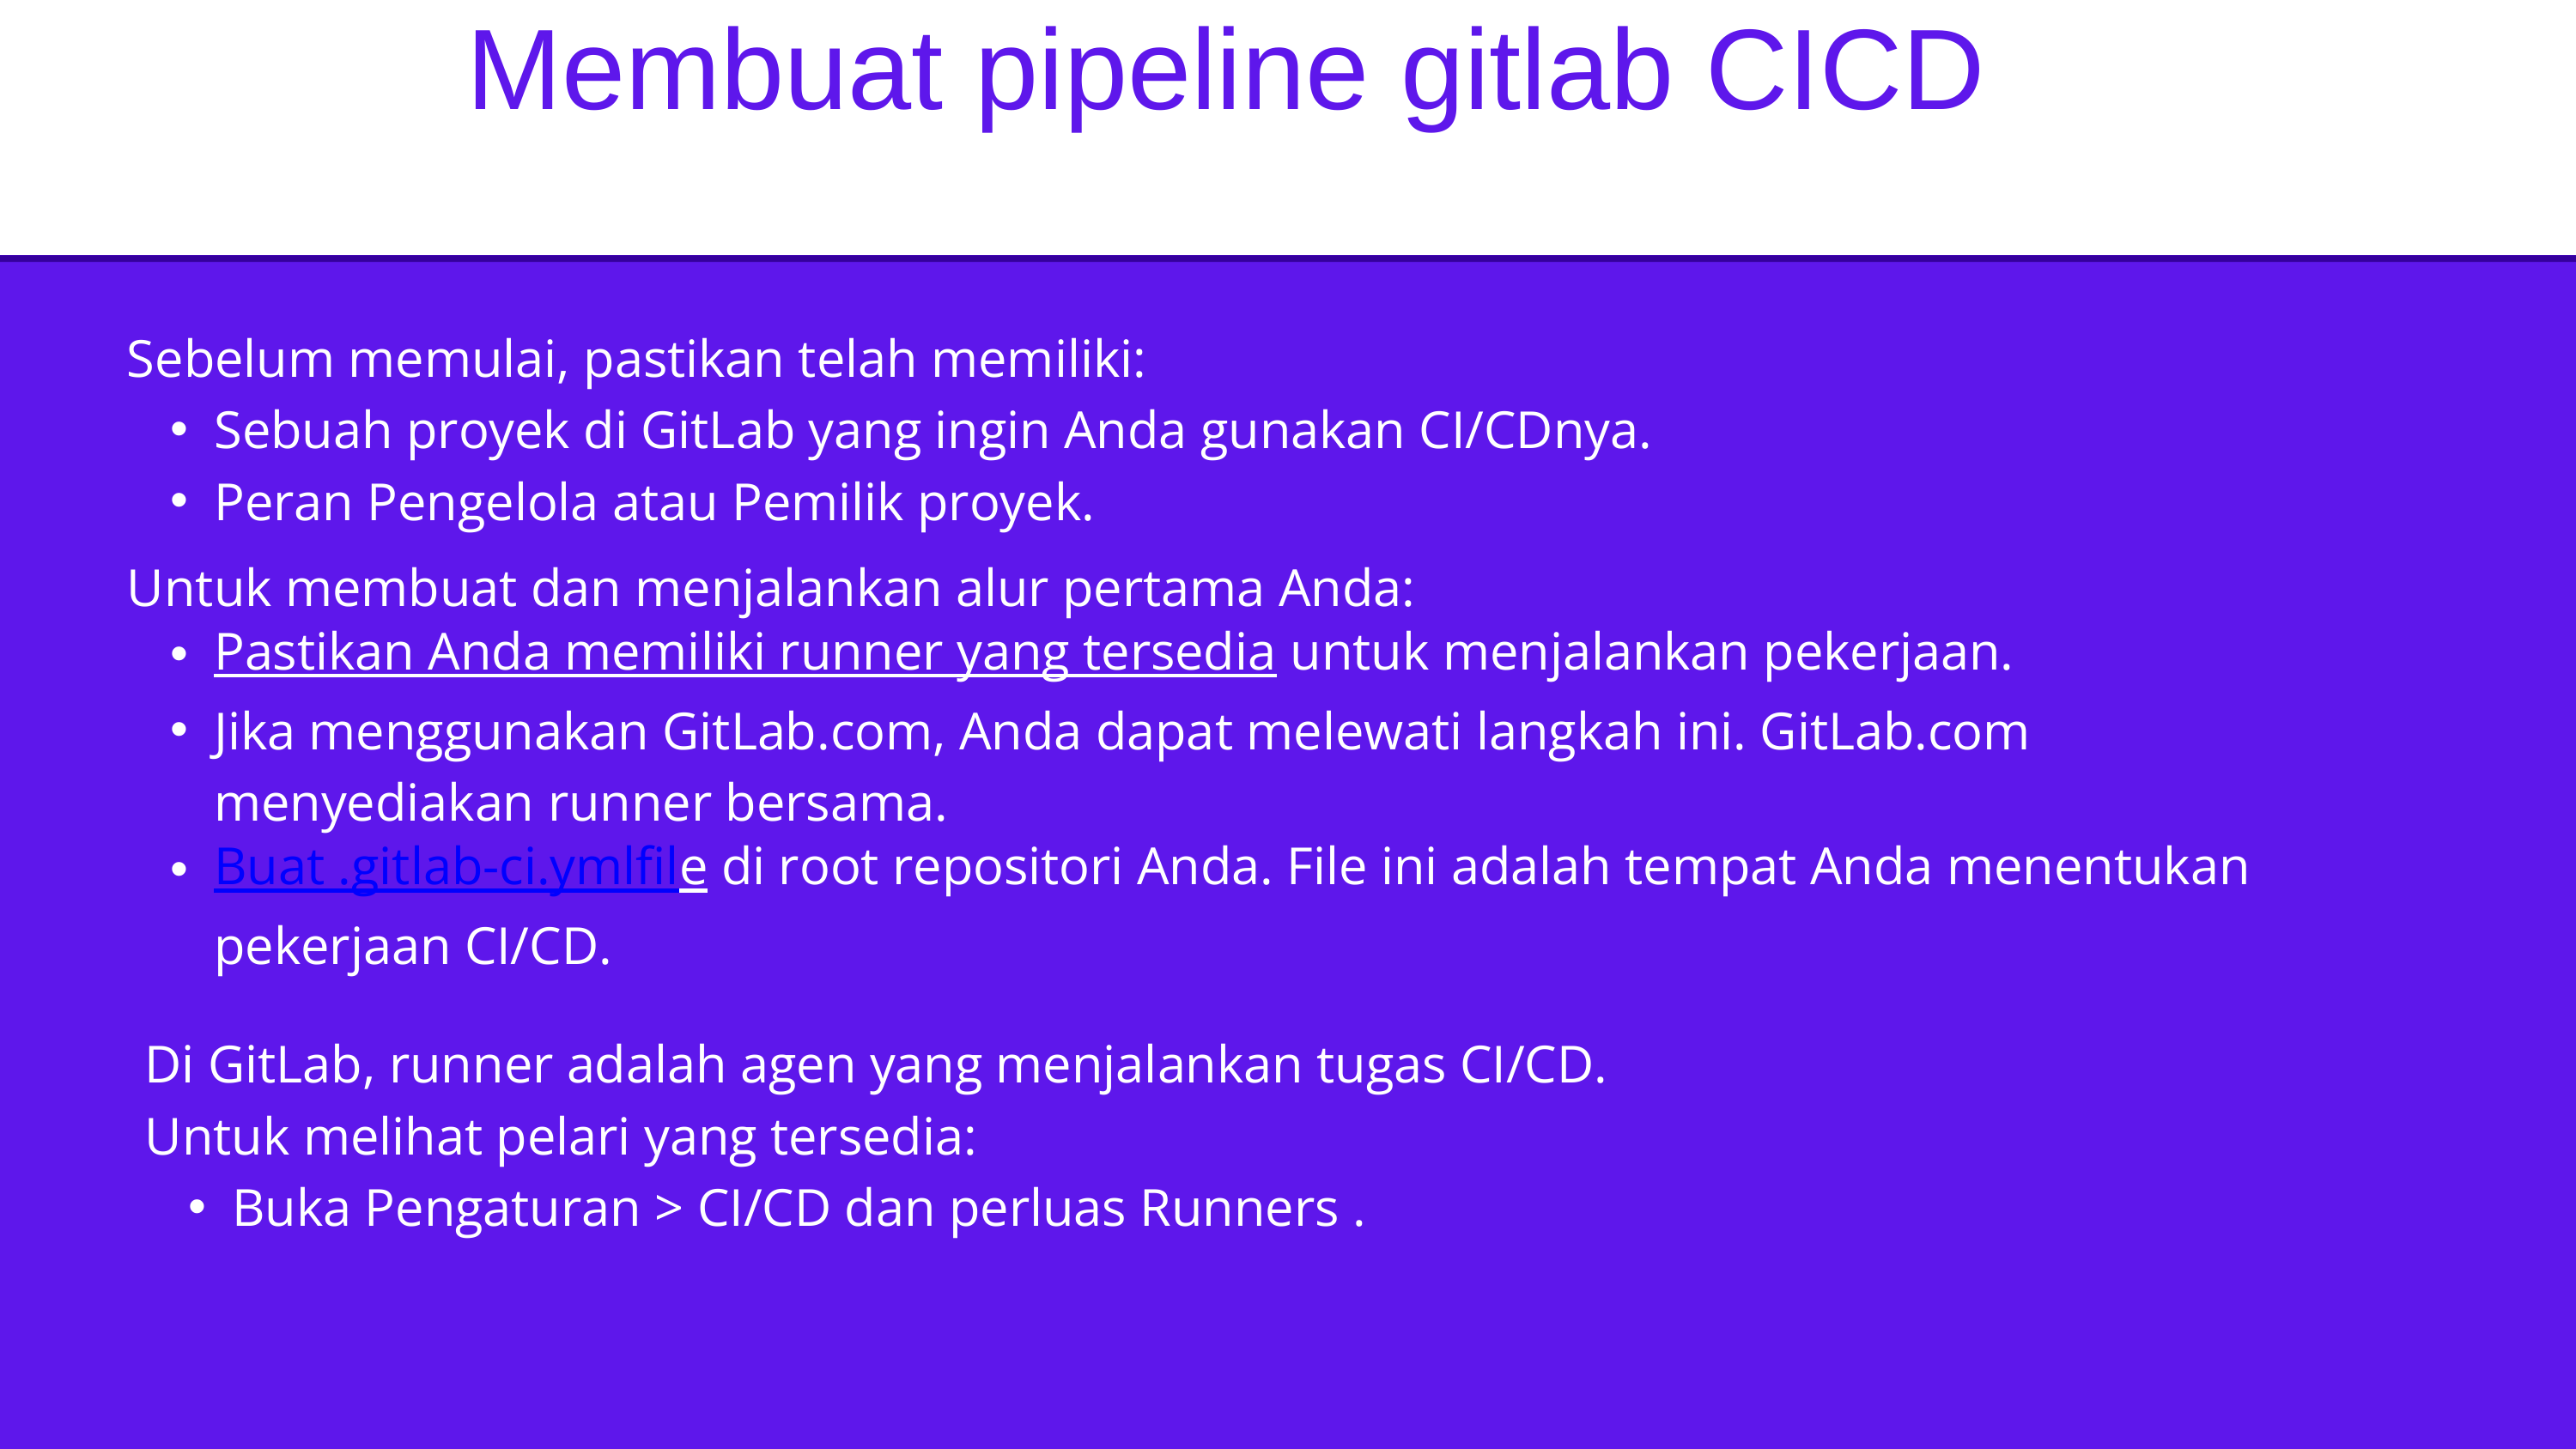

Membuat pipeline gitlab CICD

Sebelum memulai, pastikan telah memiliki:
Sebuah proyek di GitLab yang ingin Anda gunakan CI/CDnya.
Peran Pengelola atau Pemilik proyek.

Untuk membuat dan menjalankan alur pertama Anda:
Pastikan Anda memiliki runner yang tersedia untuk menjalankan pekerjaan.
Jika menggunakan GitLab.com, Anda dapat melewati langkah ini. GitLab.com menyediakan runner bersama.
Buat .gitlab-ci.ymlfile di root repositori Anda. File ini adalah tempat Anda menentukan pekerjaan CI/CD.

Di GitLab, runner adalah agen yang menjalankan tugas CI/CD.
Untuk melihat pelari yang tersedia:
Buka Pengaturan > CI/CD dan perluas Runners .